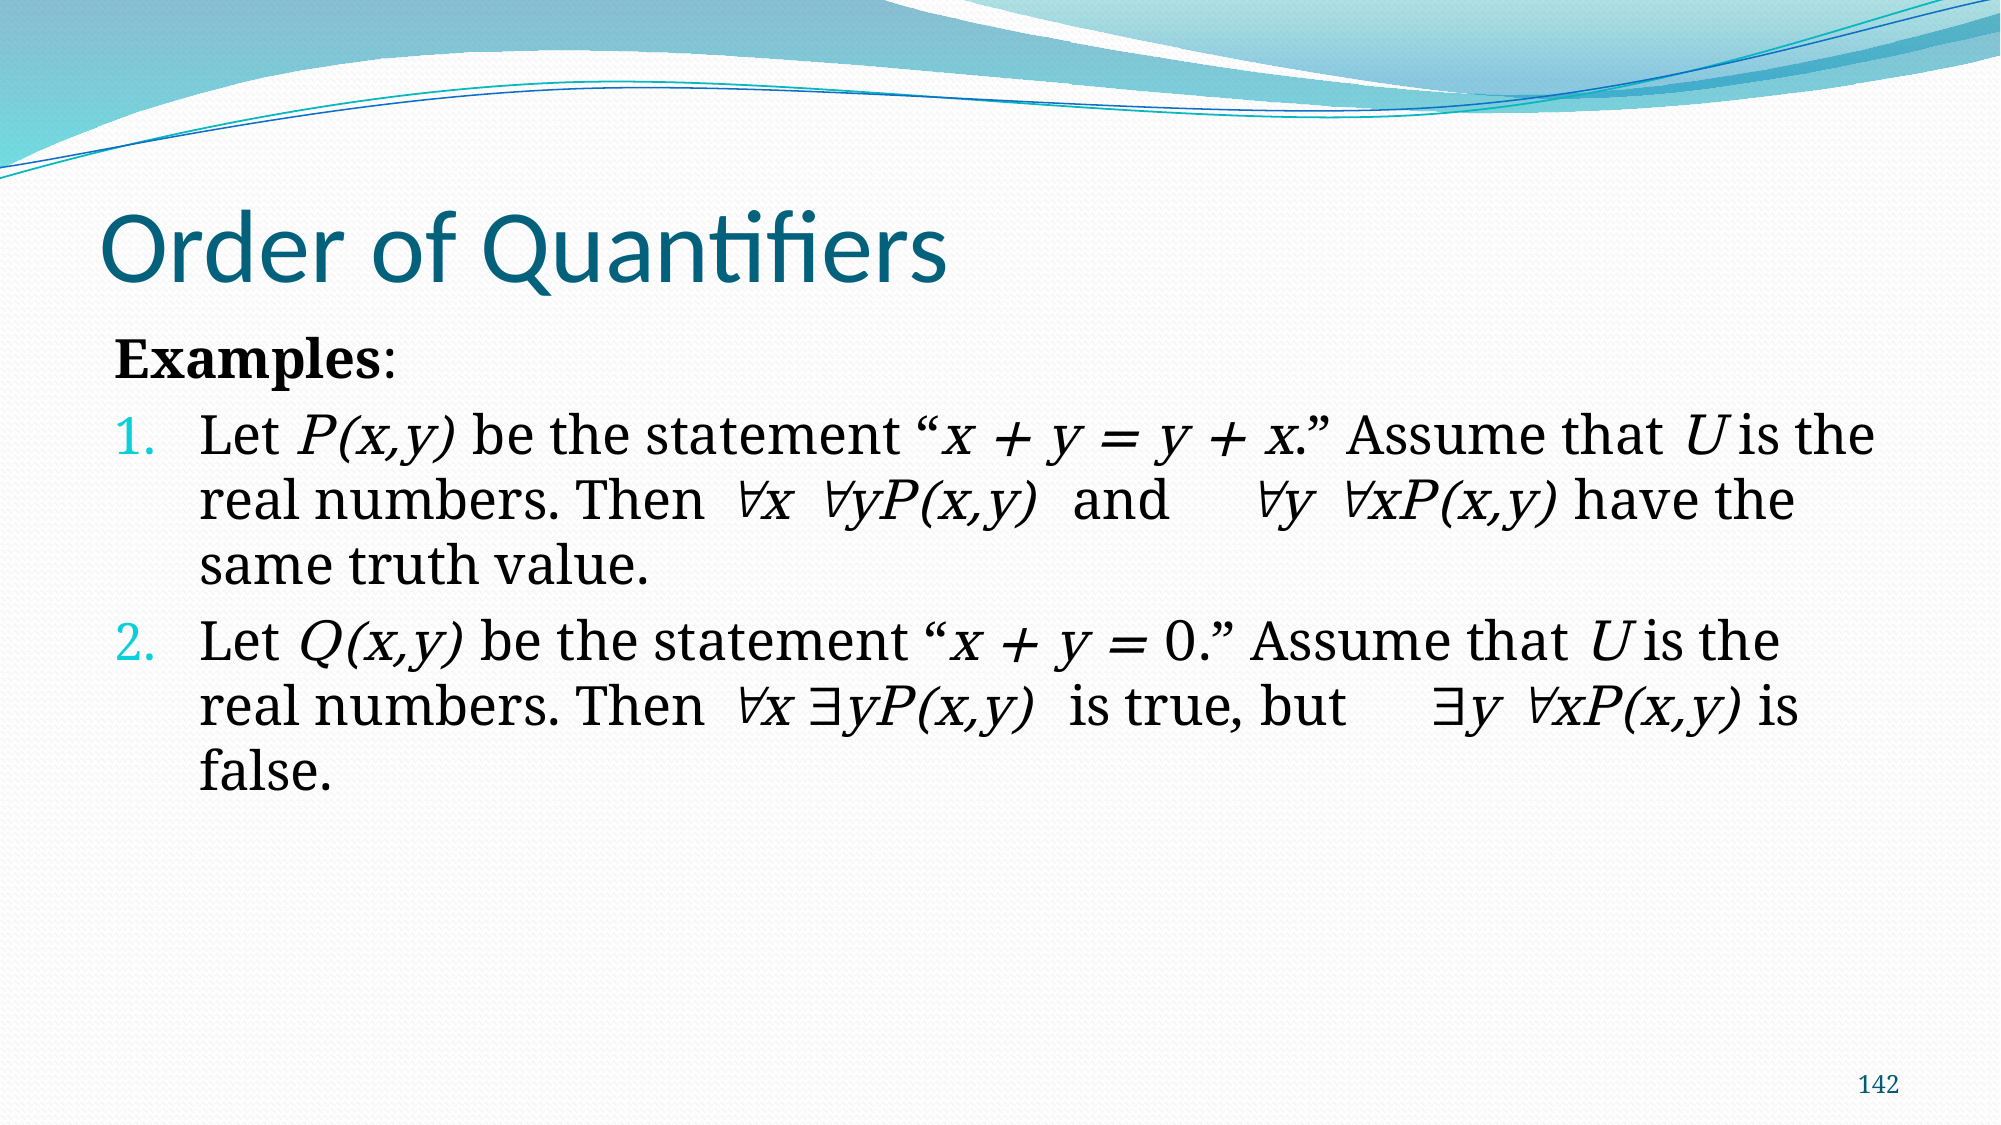

# Order of Quantifiers
Examples:
Let P(x,y) be the statement “x + y = y + x.” Assume that U is the real numbers. Then ∀x ∀yP(x,y)  and     ∀y ∀xP(x,y) have the same truth value.
Let Q(x,y) be the statement “x + y = 0.” Assume that U is the real numbers. Then ∀x ∃yP(x,y)  is true, but      ∃y ∀xP(x,y) is false.

142